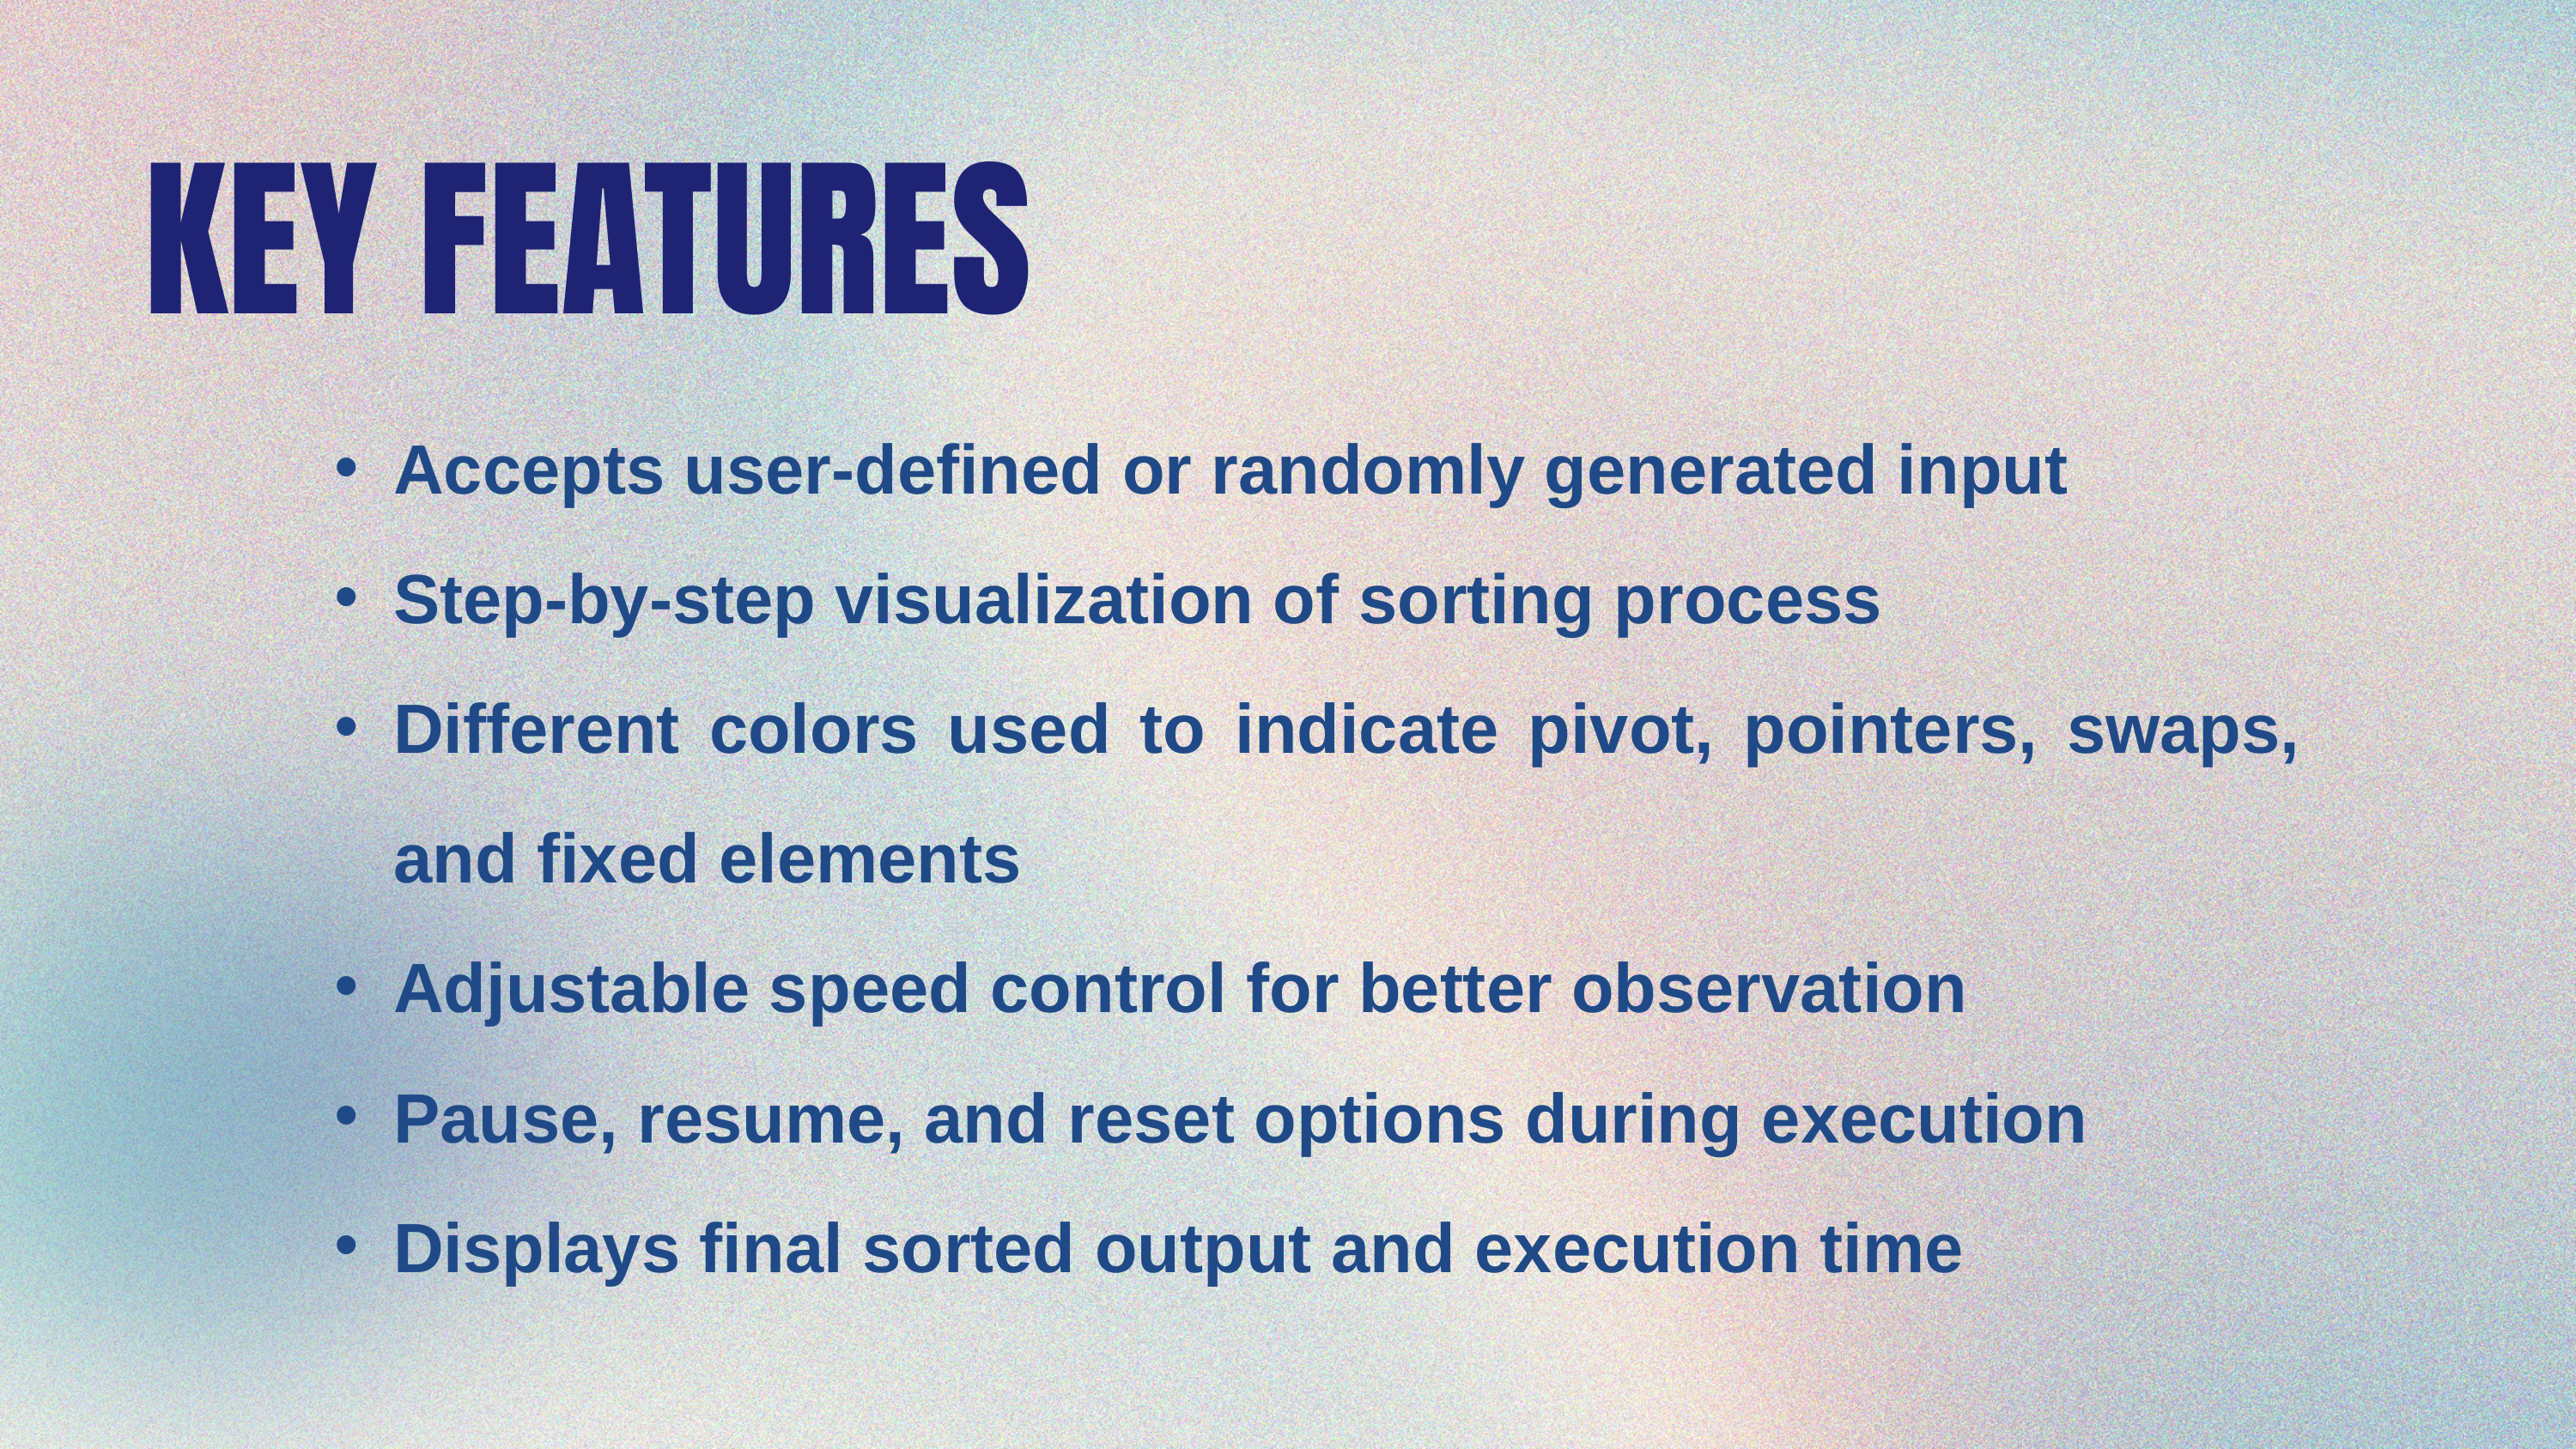

KEY FEATURES
Accepts user-defined or randomly generated input
Step-by-step visualization of sorting process
Different colors used to indicate pivot, pointers, swaps, and fixed elements
Adjustable speed control for better observation
Pause, resume, and reset options during execution
Displays final sorted output and execution time